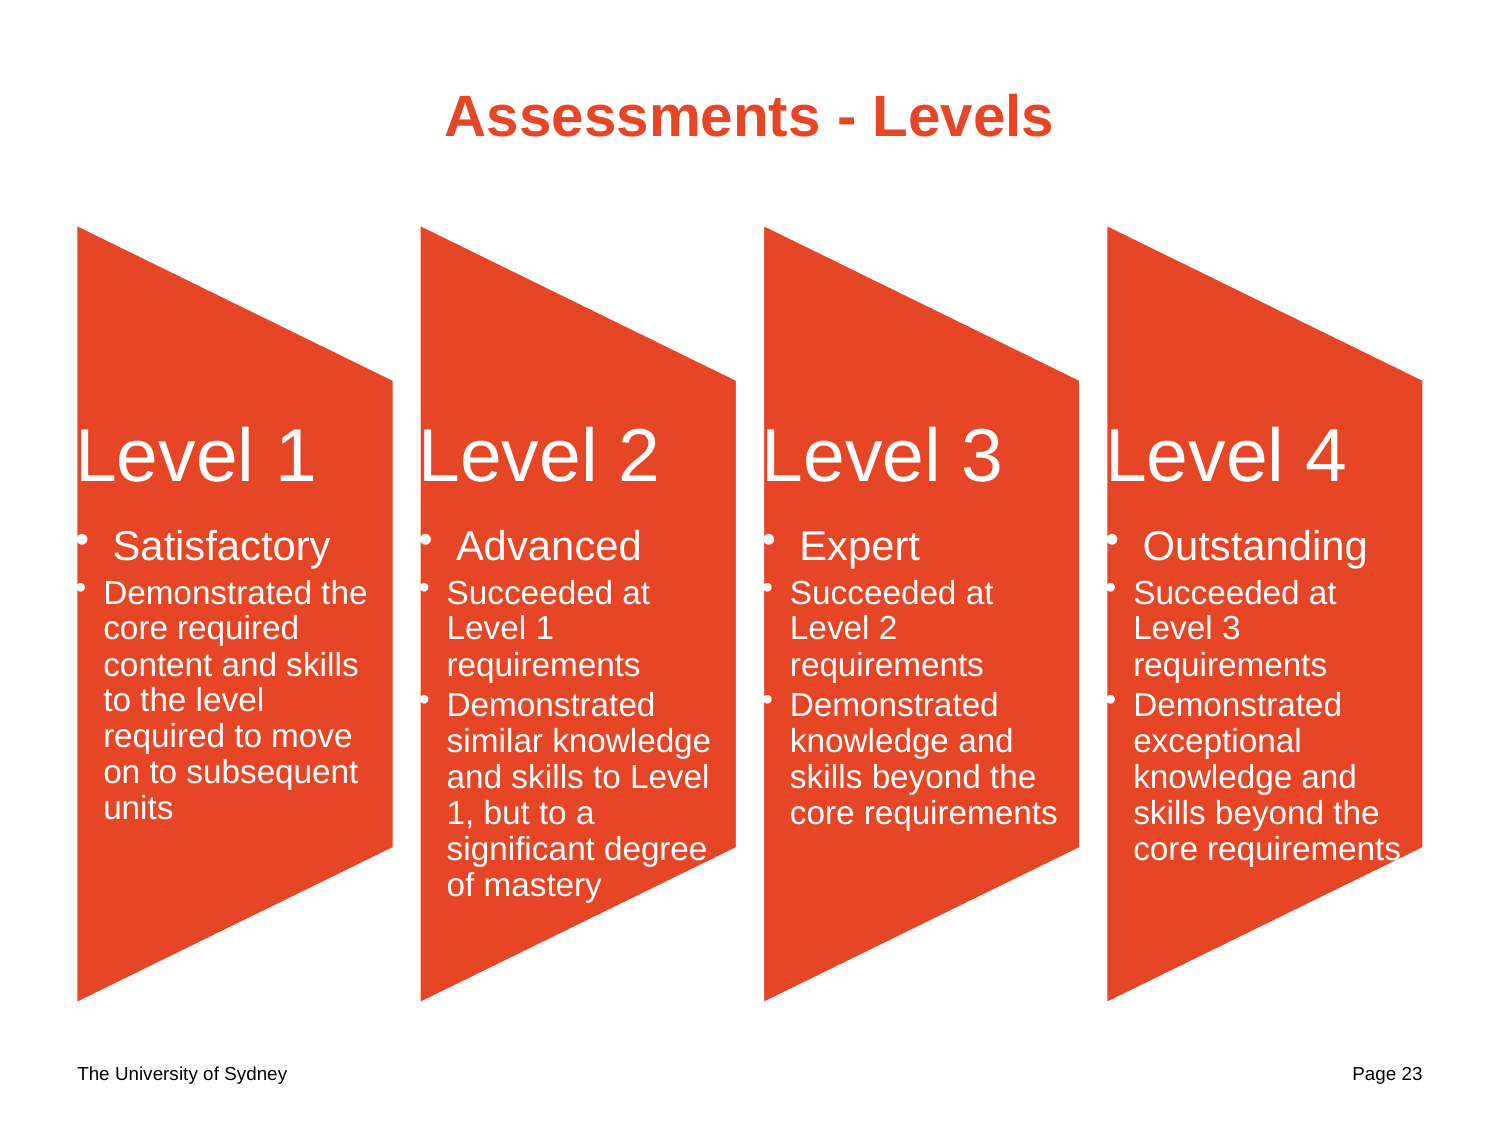

# Assessments - Levels
Level 1
Satisfactory
Demonstrated the core required content and skills to the level required to move on to subsequent units
Level 2
Advanced
Succeeded at Level 1 requirements
Demonstrated similar knowledge and skills to Level 1, but to a significant degree of mastery
Level 3
Expert
Succeeded at Level 2 requirements
Demonstrated knowledge and skills beyond the core requirements

Level 4
Outstanding
Succeeded at Level 3 requirements
Demonstrated exceptional knowledge and skills beyond the core requirements